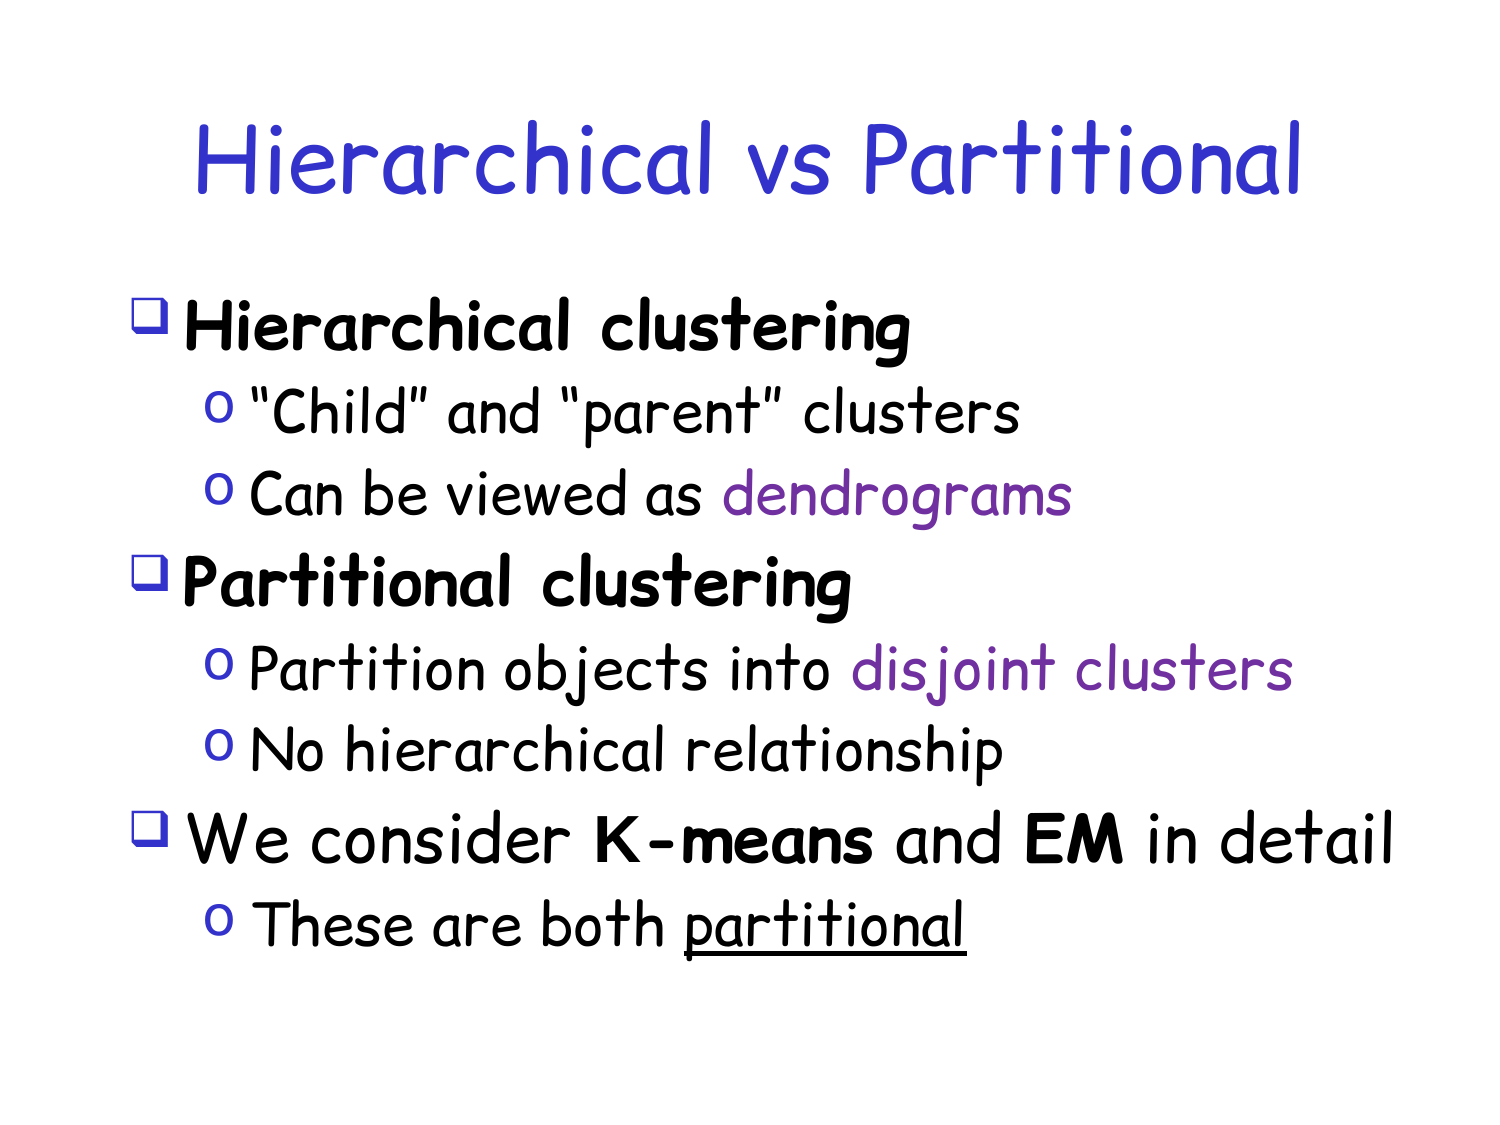

# Hierarchical vs Partitional
Hierarchical clustering
“Child” and “parent” clusters
Can be viewed as dendrograms
Partitional clustering
Partition objects into disjoint clusters
No hierarchical relationship
We consider K-means and EM in detail
These are both partitional